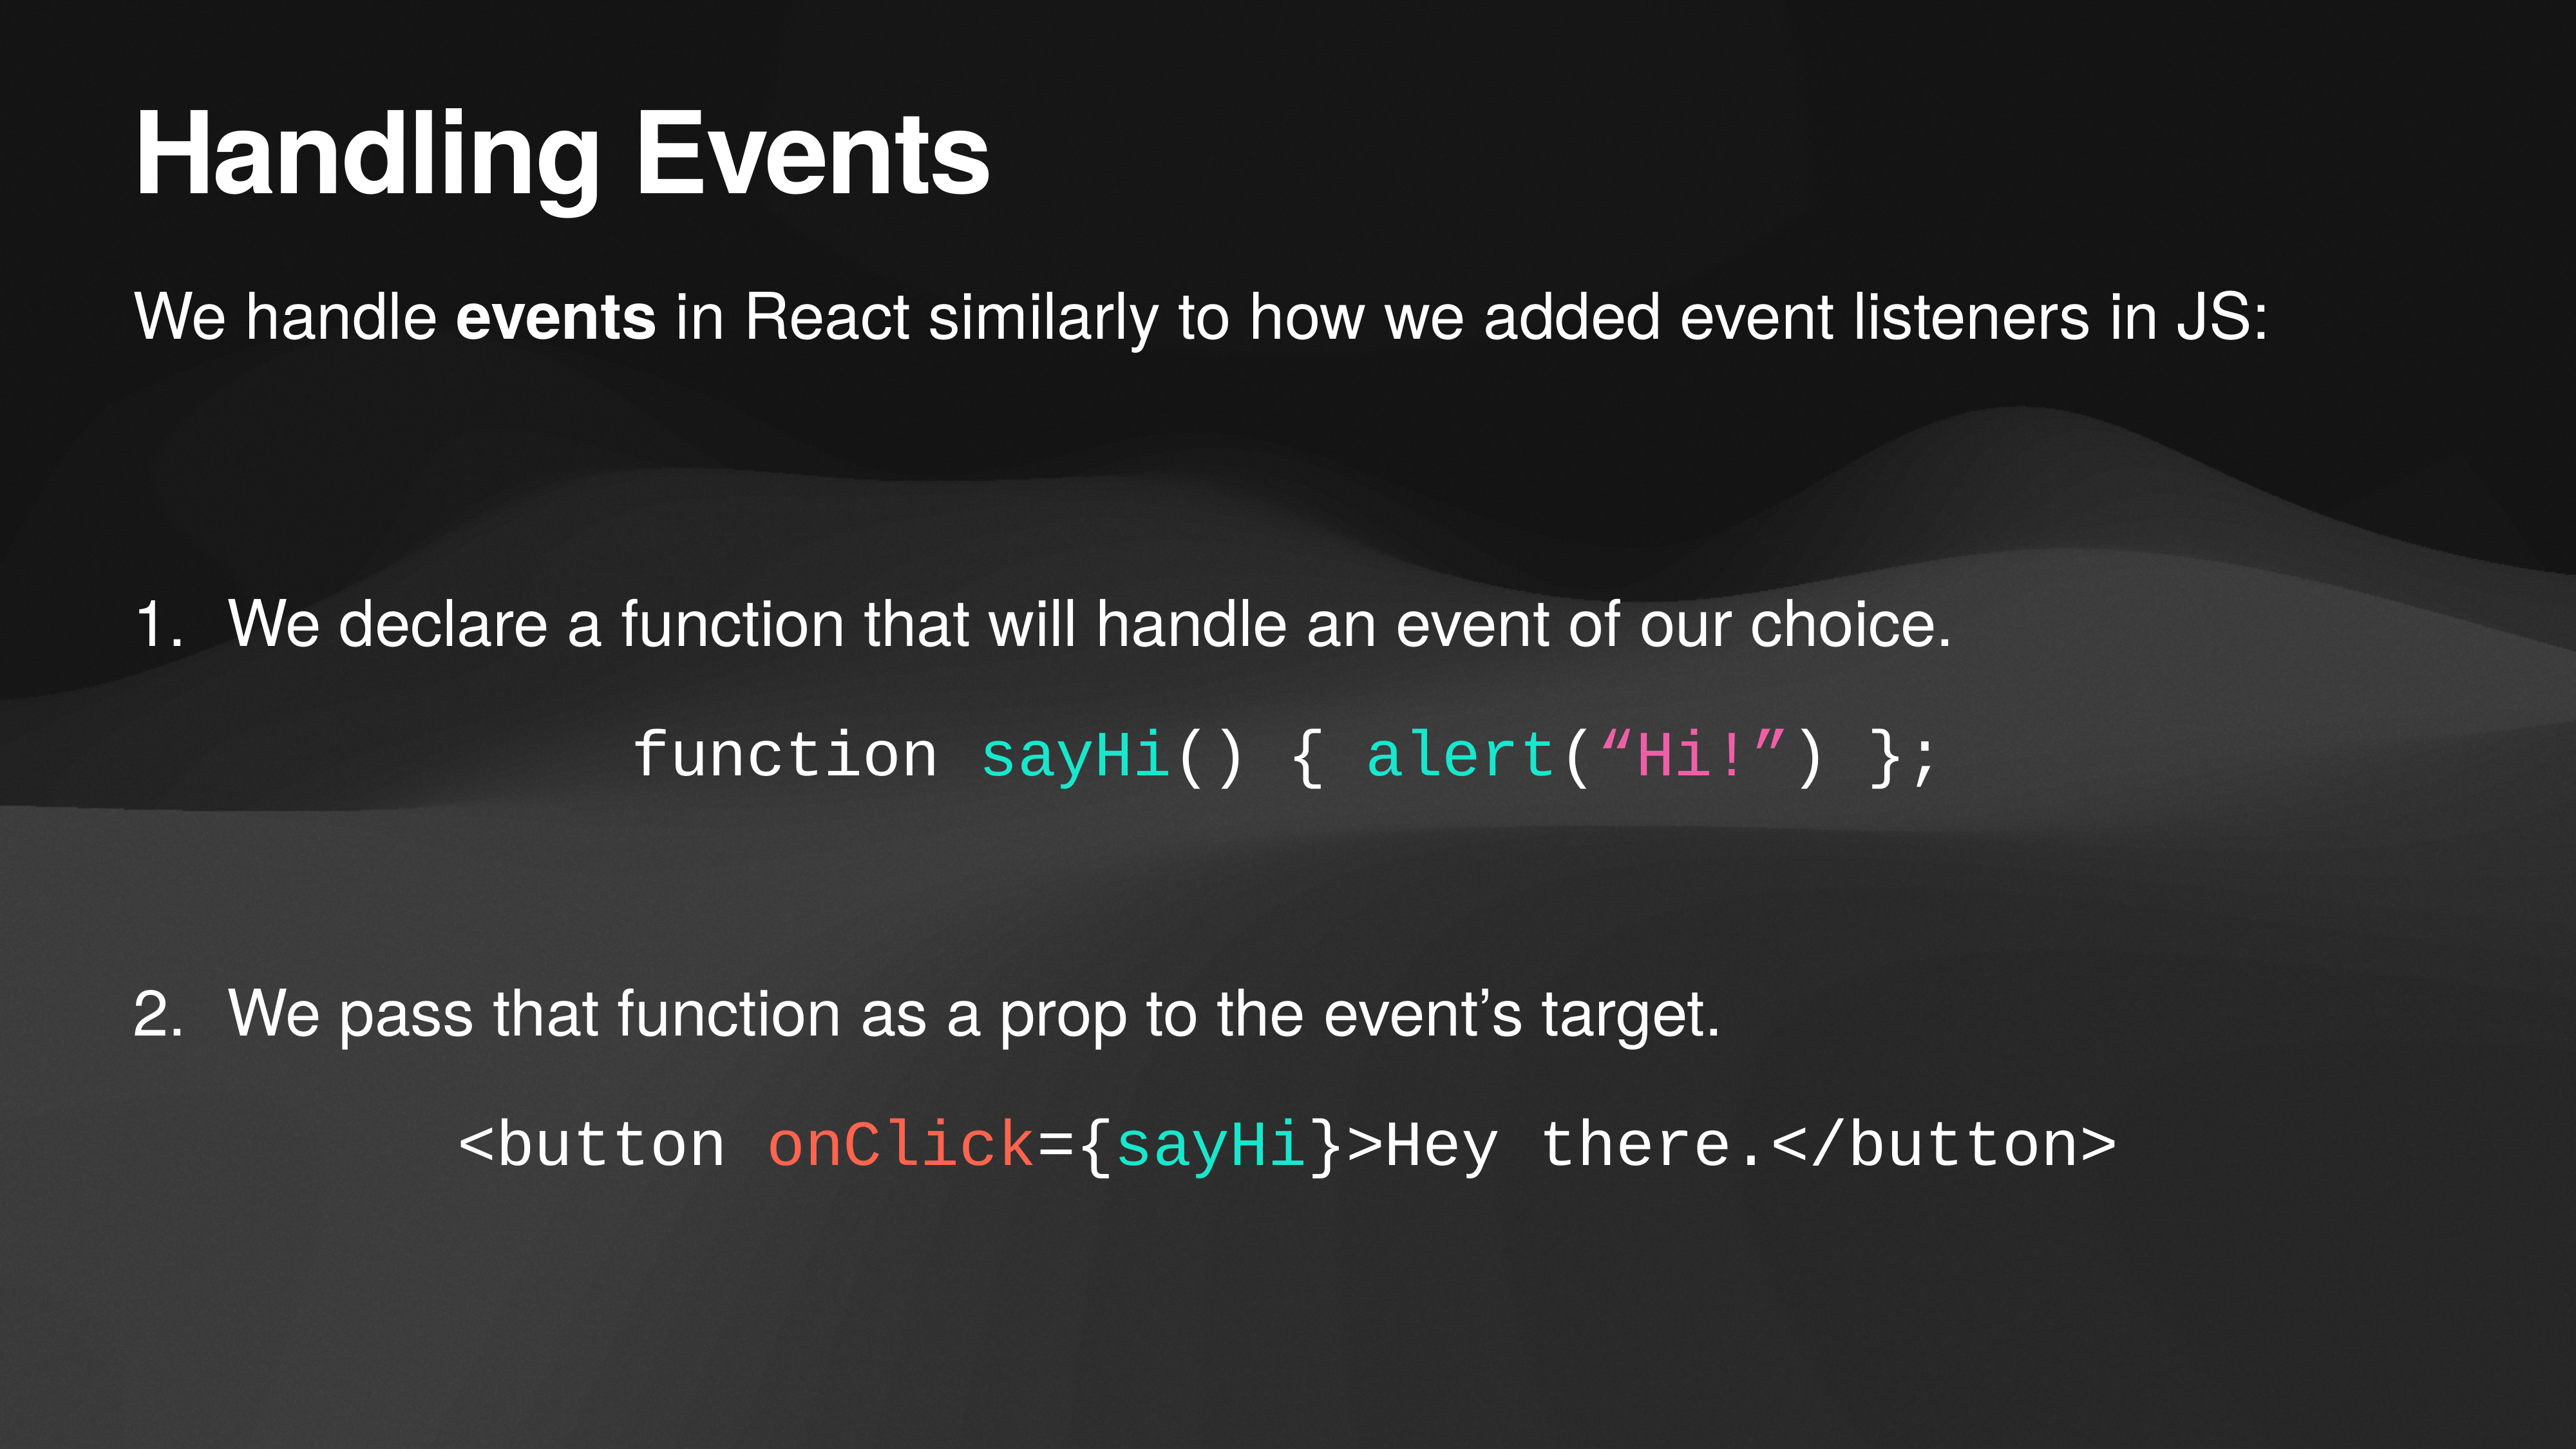

# Handling Events
We handle events in React similarly to how we added event listeners in JS:
We declare a function that will handle an event of our choice.
function sayHi() { alert(“Hi!”) };

We pass that function as a prop to the event’s target.
<button onClick={sayHi}>Hey there.</button>